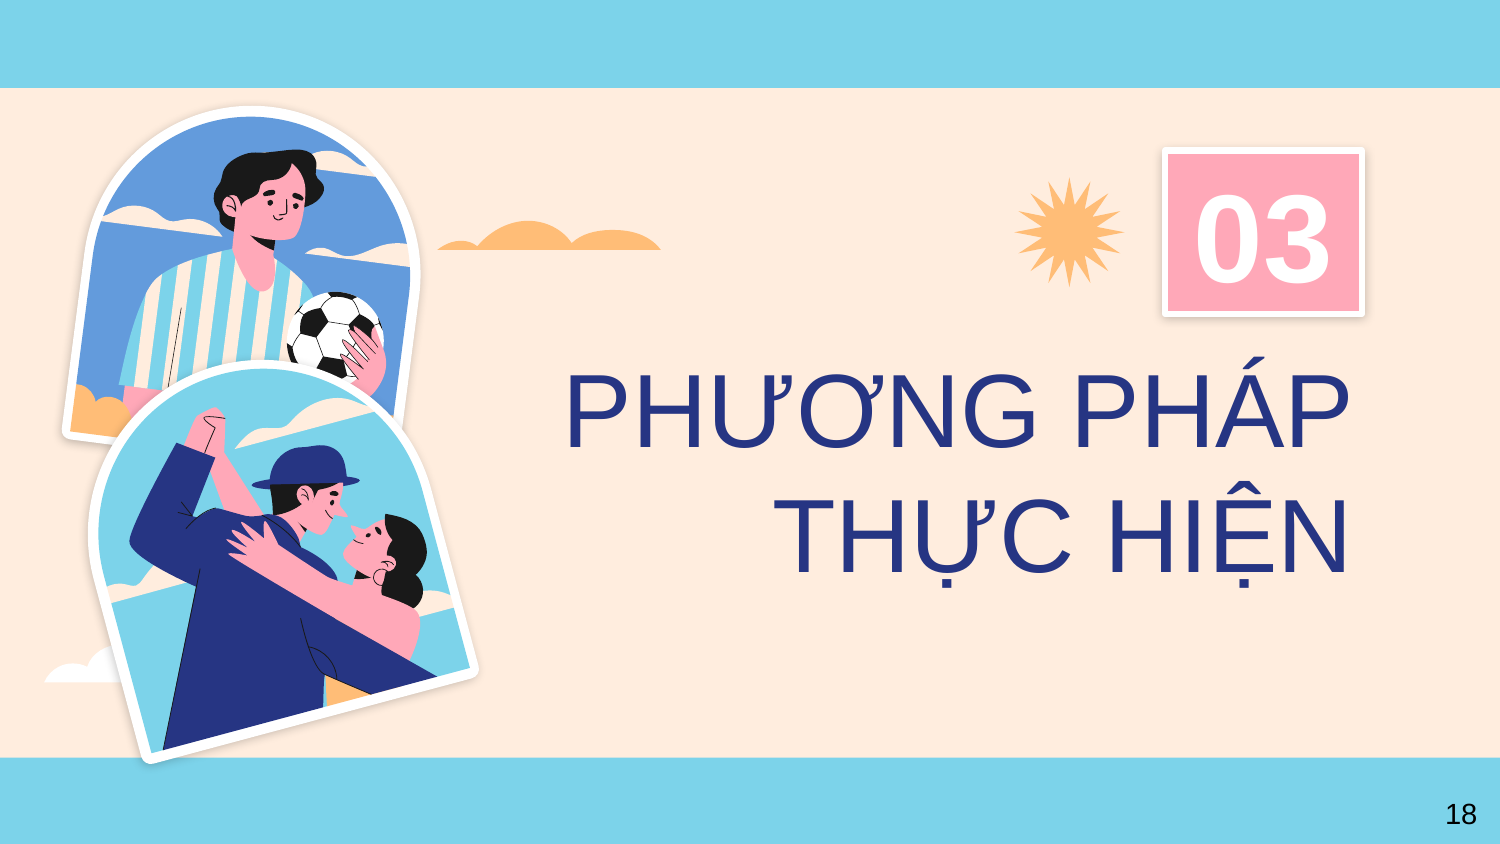

# 03

PHƯƠNG PHÁP THỰC HIỆN

18